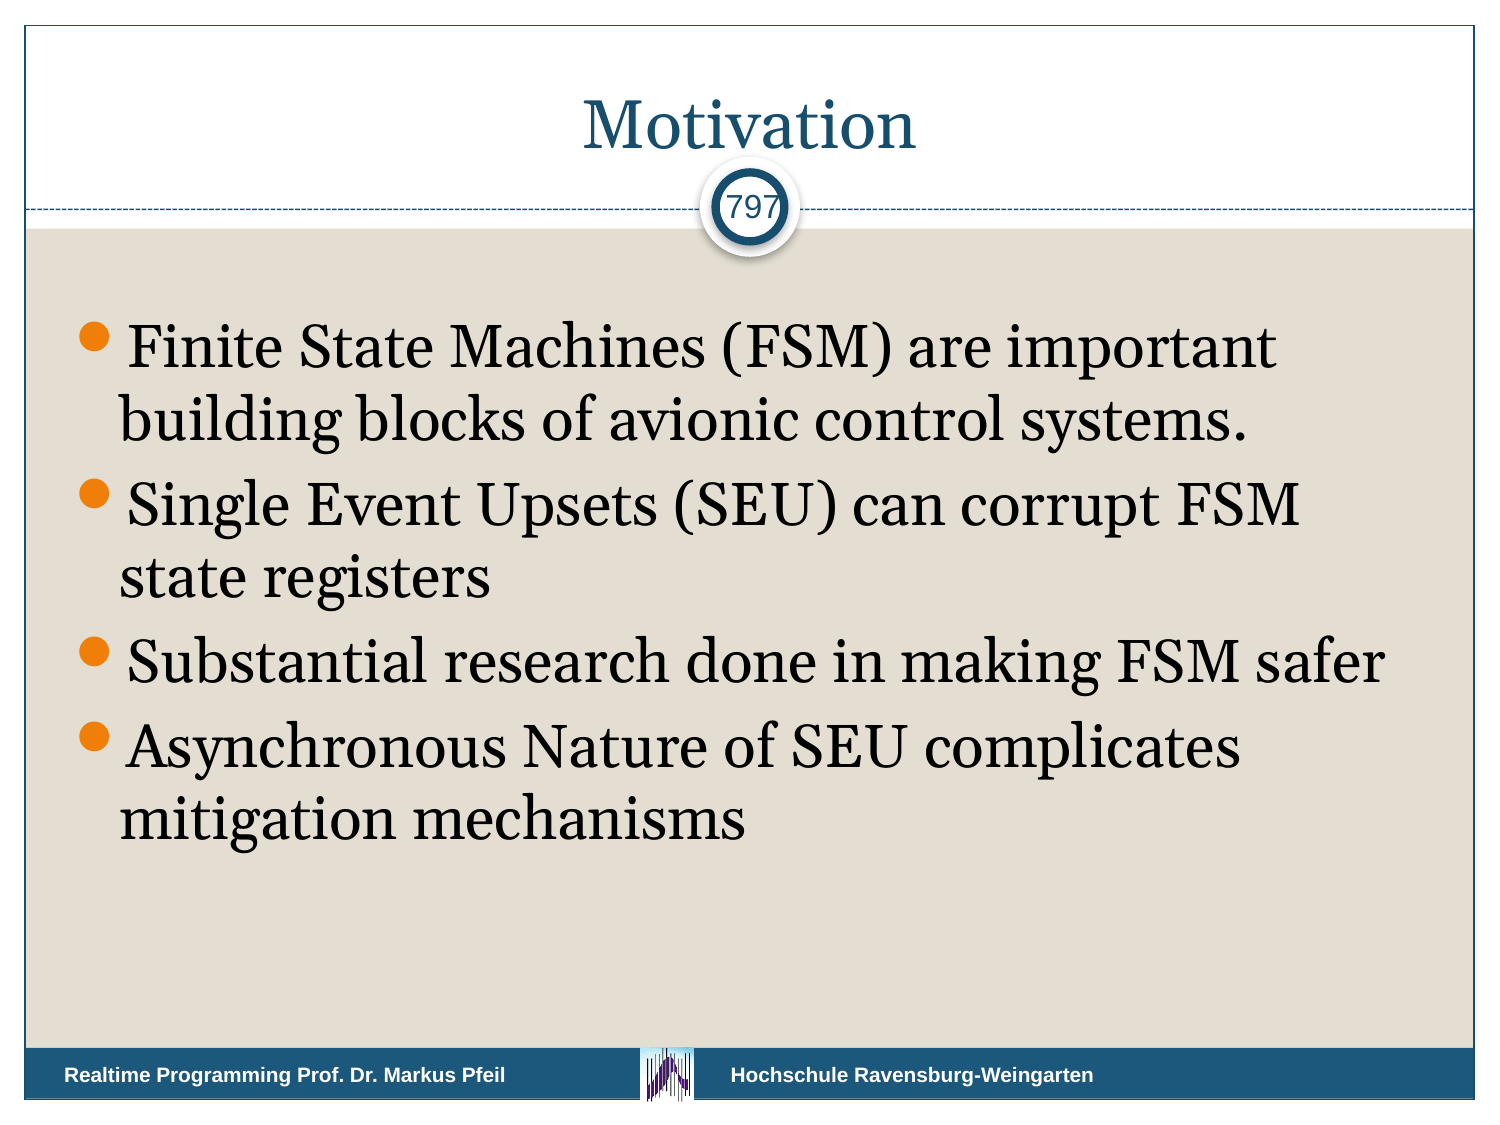

# Motivation
797

Finite State Machines (FSM) are important building blocks of avionic control systems.
Single Event Upsets (SEU) can corrupt FSM state registers
Substantial research done in making FSM safer
Asynchronous Nature of SEU complicates mitigation mechanisms
Realtime Programming Prof. Dr. Markus Pfeil